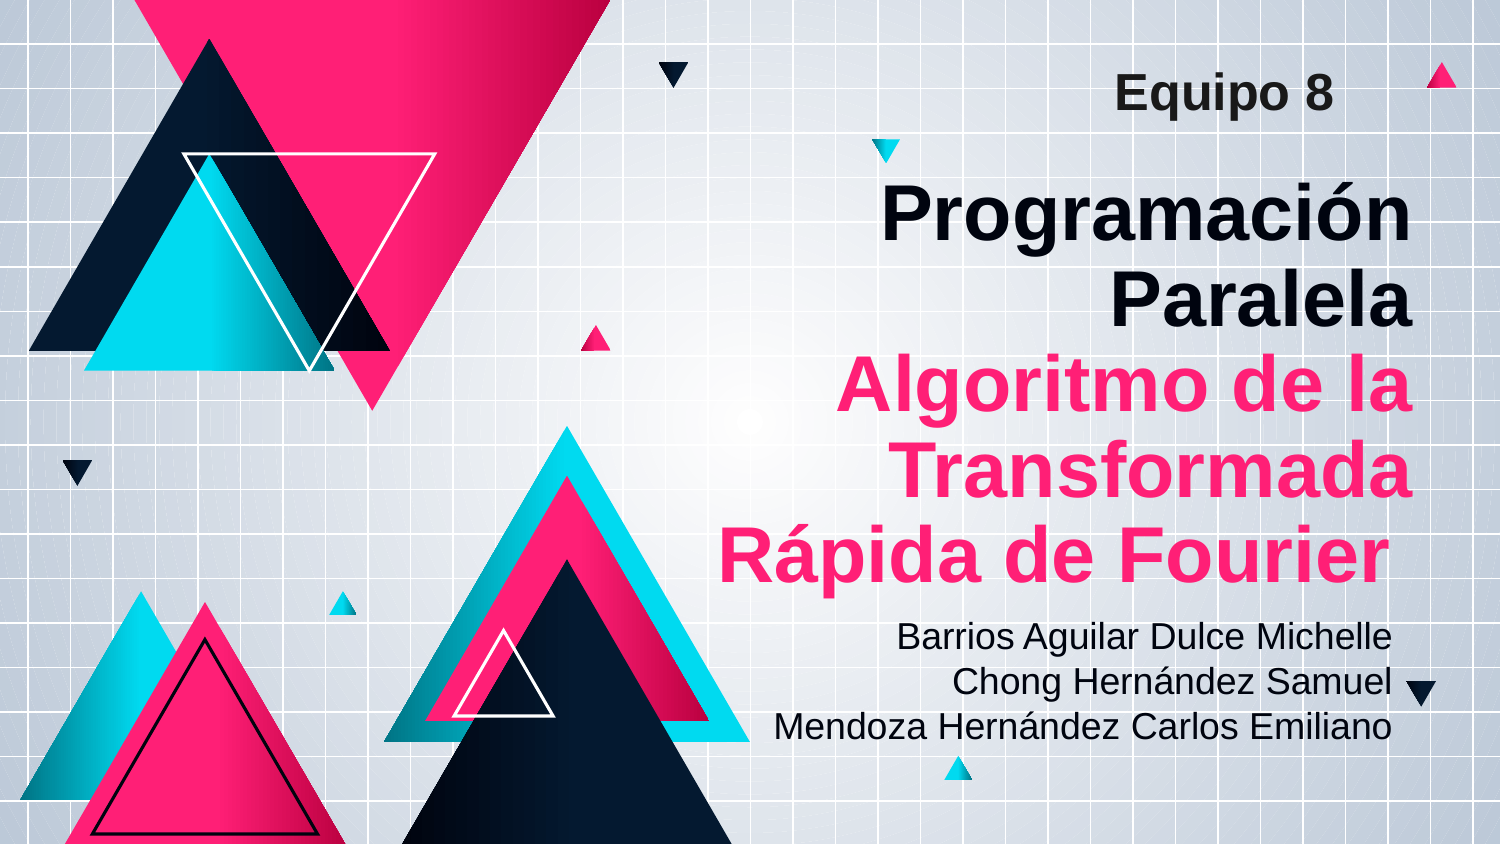

Equipo 8

# Programación Paralela Algoritmo de la Transformada Rápida de Fourier

Barrios Aguilar Dulce Michelle
Chong Hernández Samuel
Mendoza Hernández Carlos Emiliano